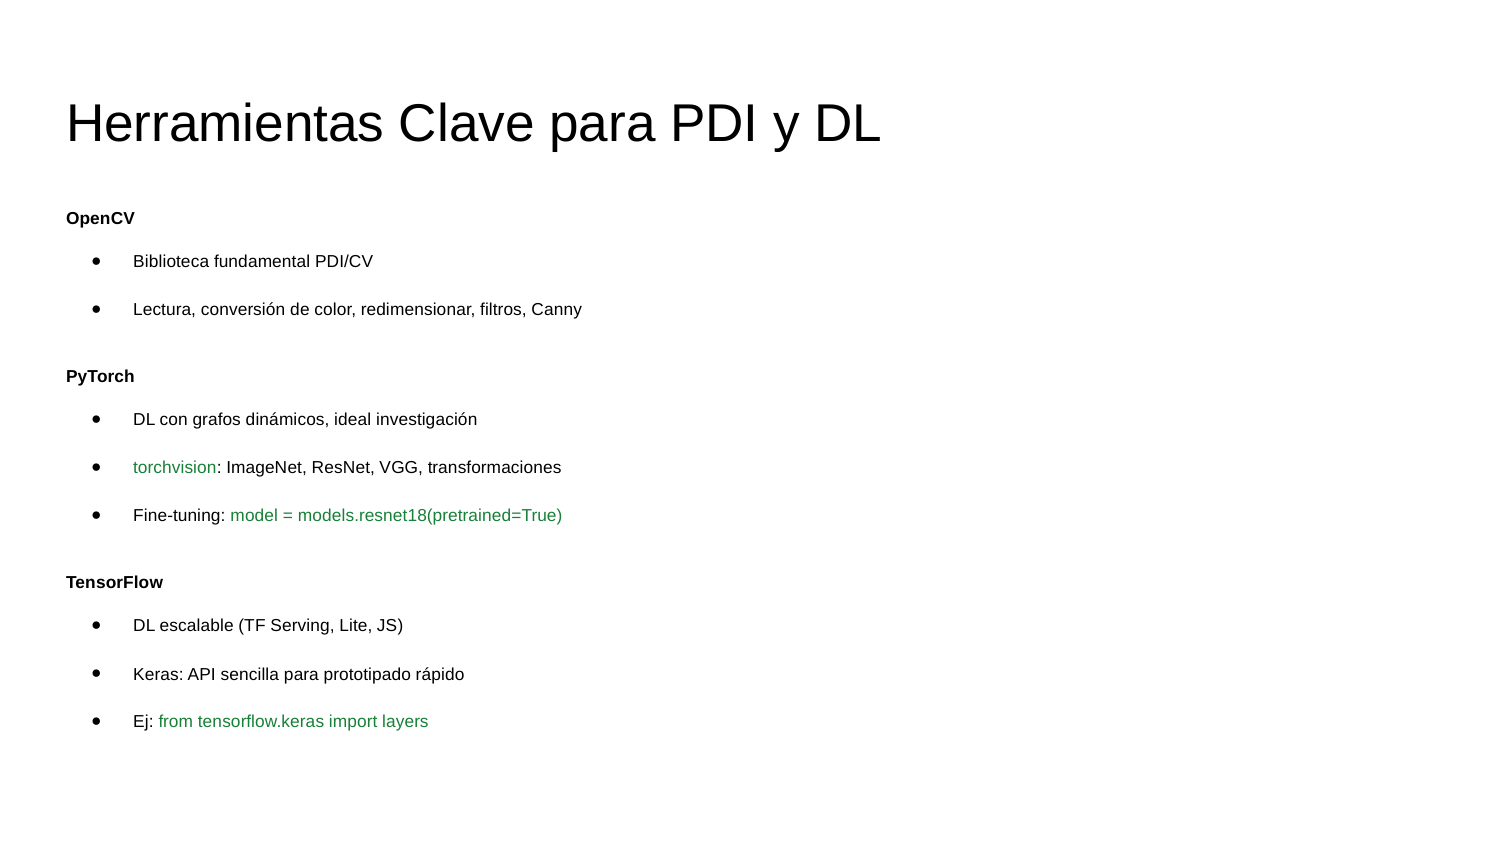

# Herramientas Clave para PDI y DL
OpenCV
Biblioteca fundamental PDI/CV
Lectura, conversión de color, redimensionar, filtros, Canny
PyTorch
DL con grafos dinámicos, ideal investigación
torchvision: ImageNet, ResNet, VGG, transformaciones
Fine-tuning: model = models.resnet18(pretrained=True)
TensorFlow
DL escalable (TF Serving, Lite, JS)
Keras: API sencilla para prototipado rápido
Ej: from tensorflow.keras import layers